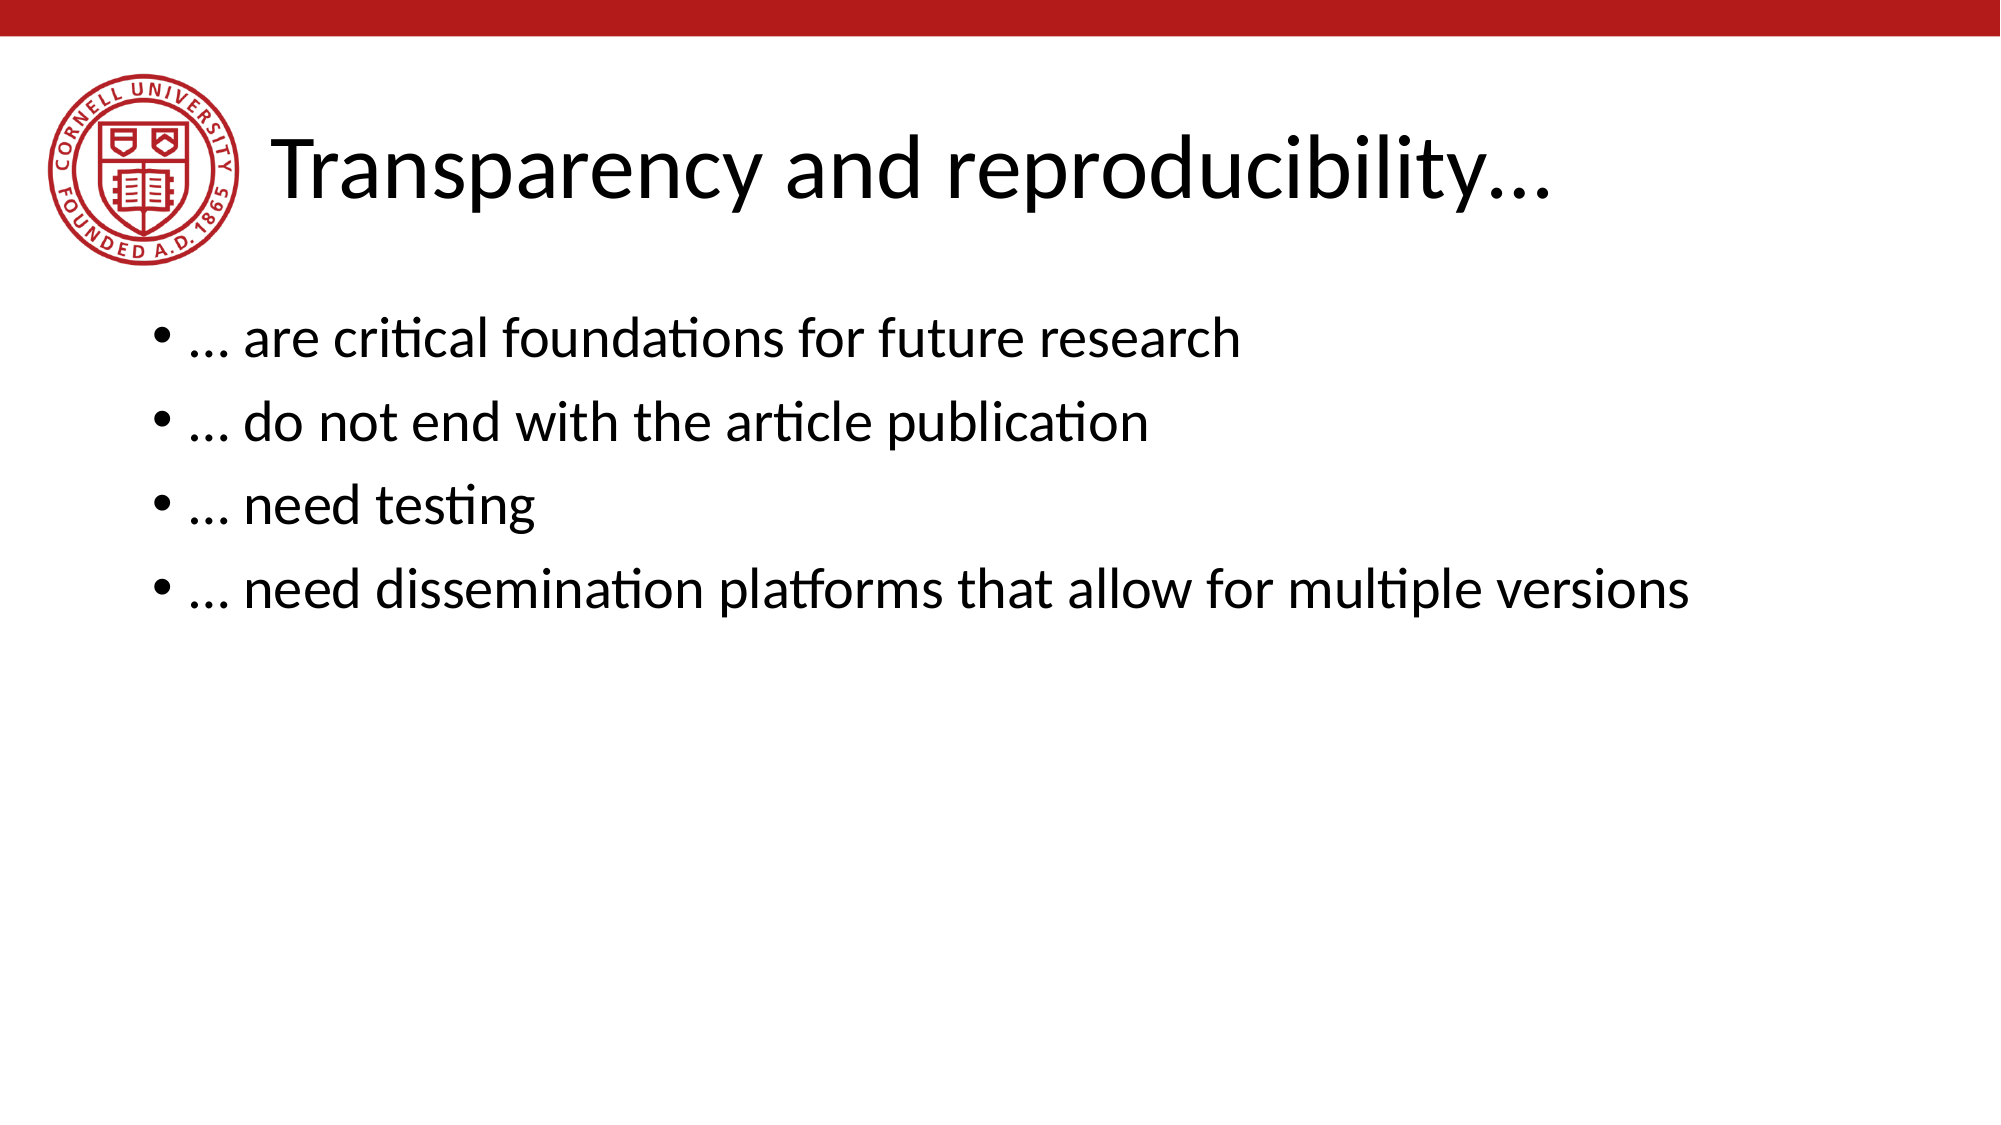

# Transparency and reproducibility…
… are critical foundations for future research
… do not end with the article publication
… need testing
… need dissemination platforms that allow for multiple versions